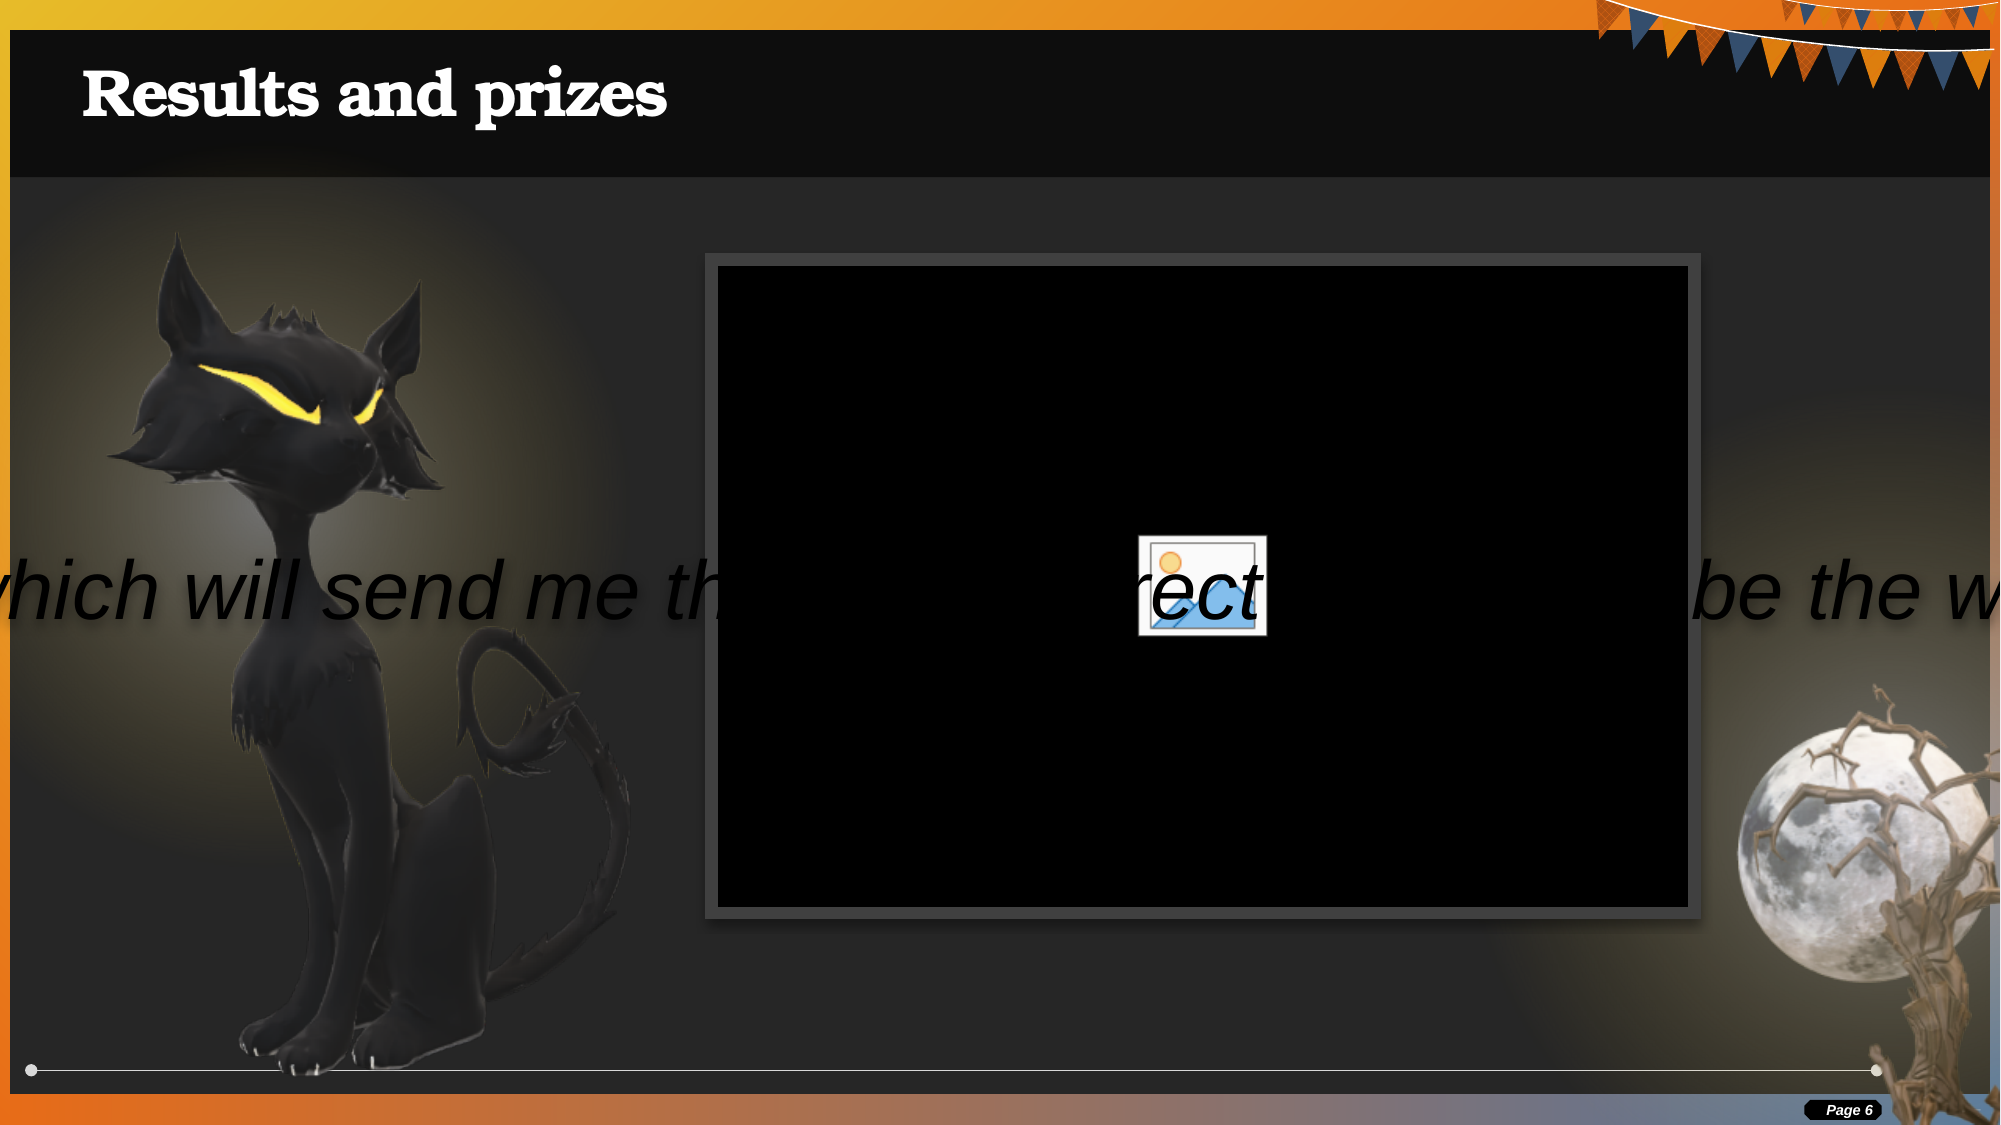

# Results and prizes
The fastest team which will send me the most correct results will be the winner, gaining 0.2 more points
 Page 6